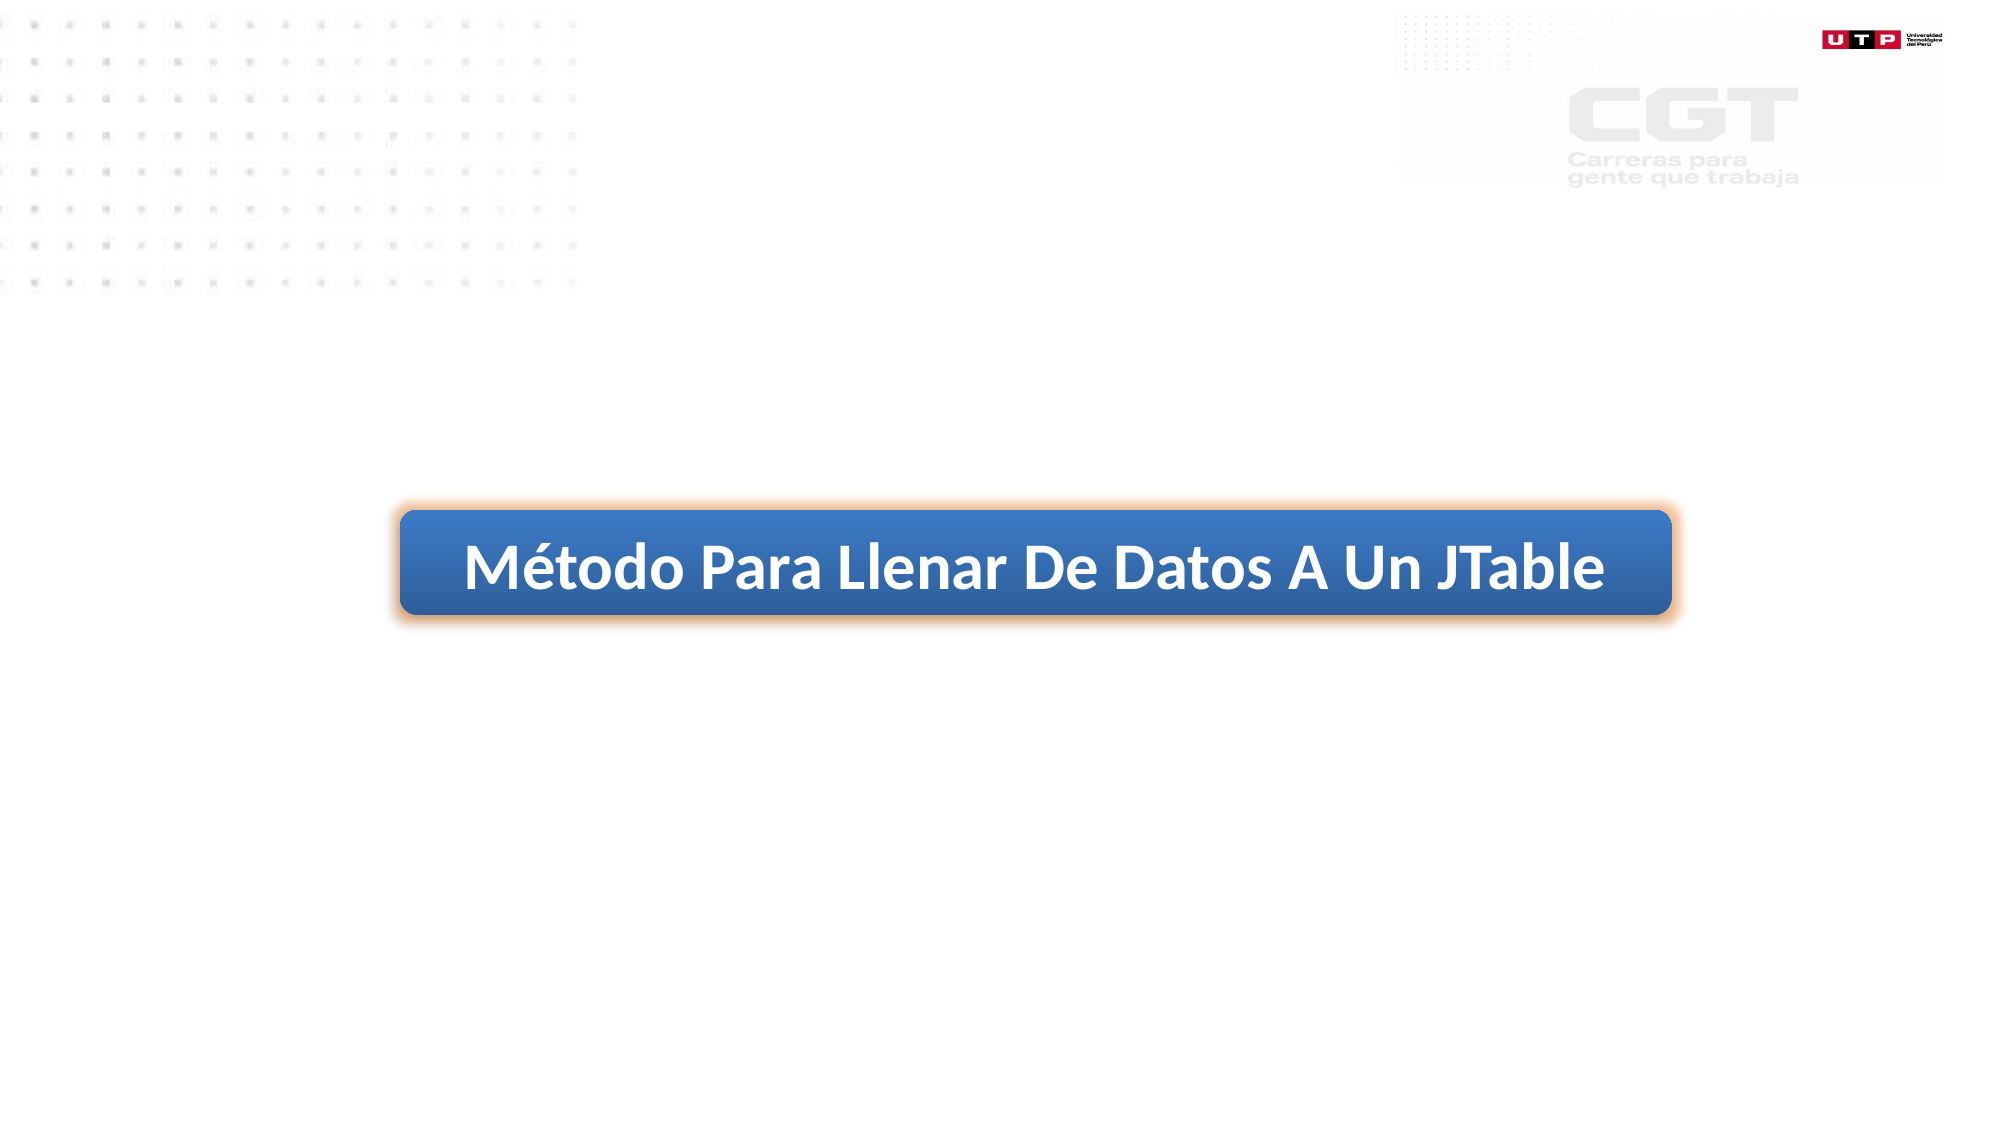

Método Para Llenar De Datos A Un JTable